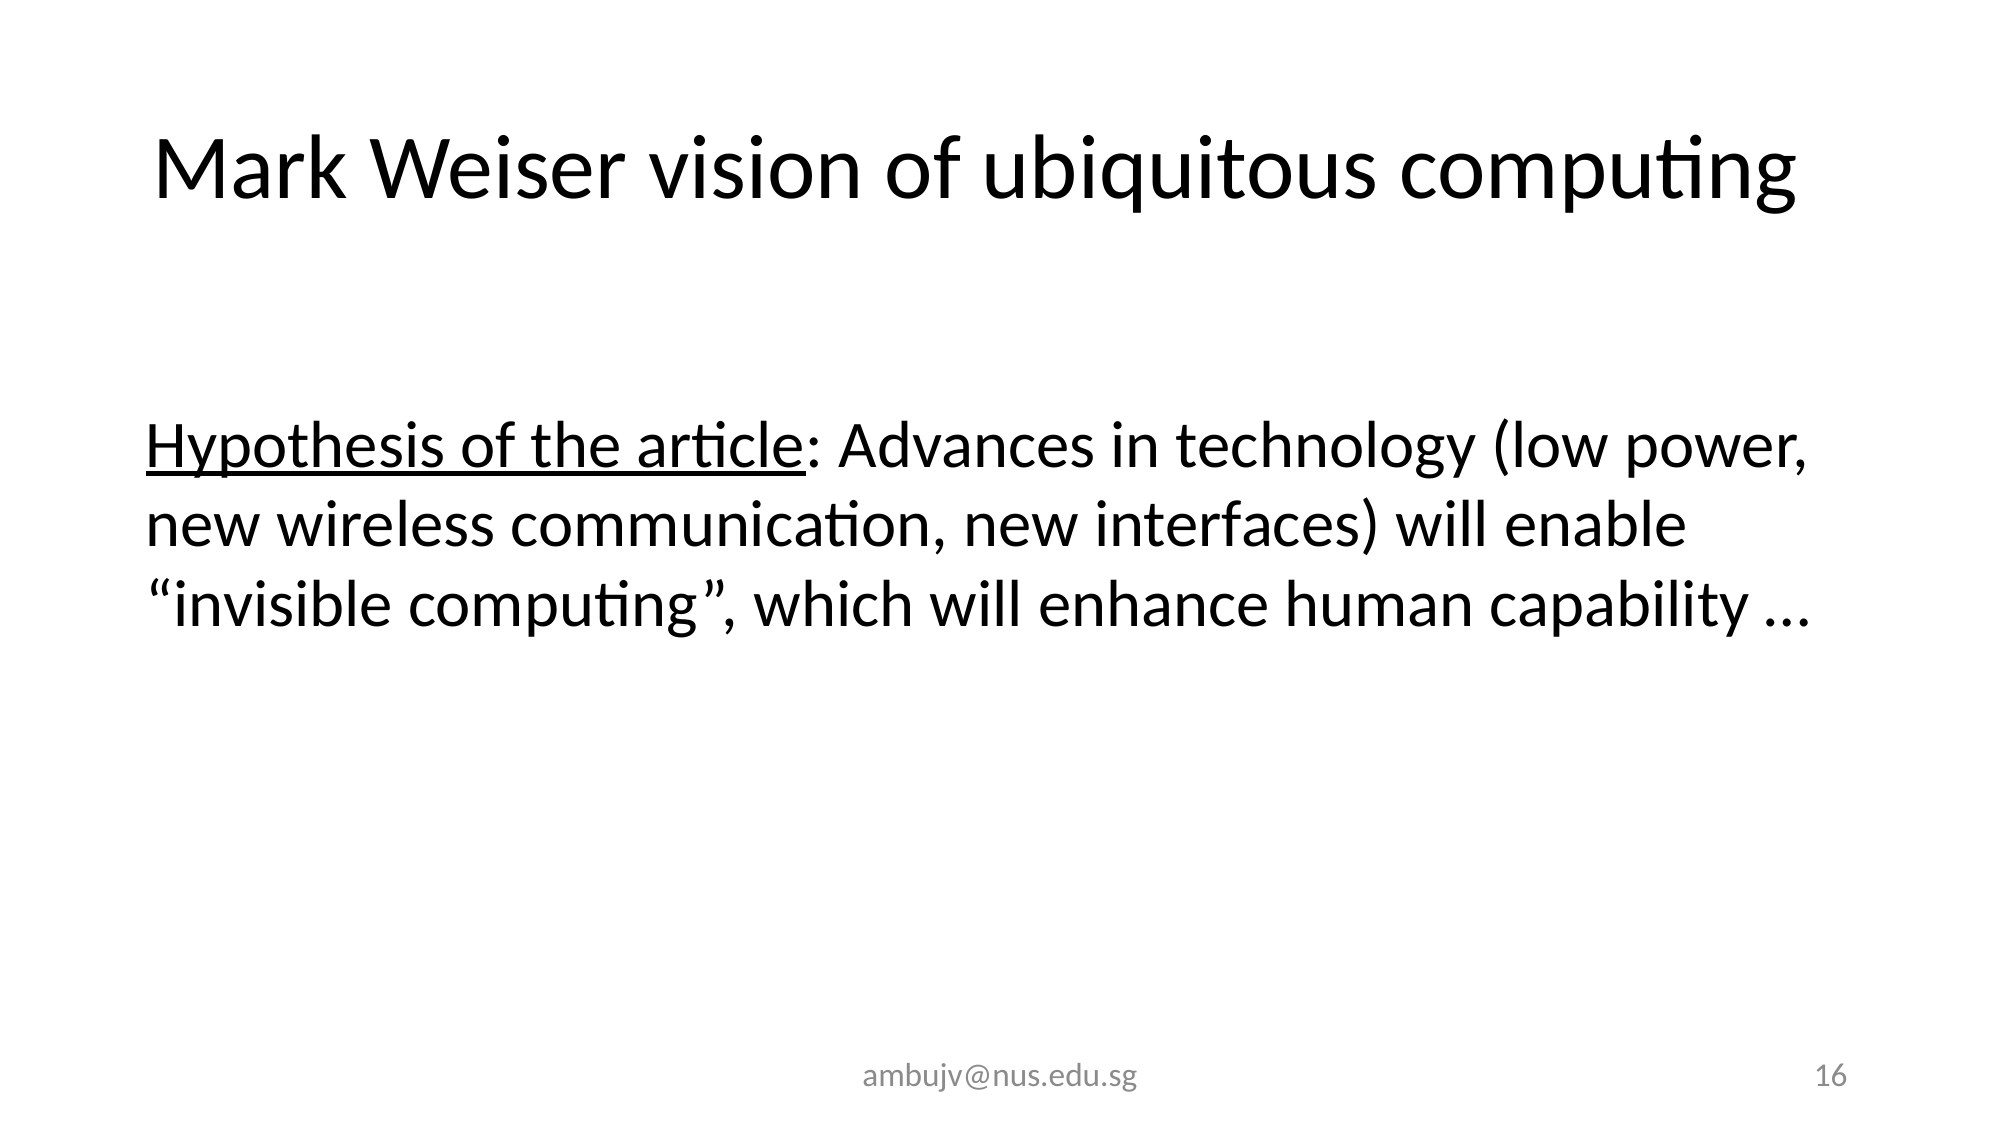

# Mark Weiser vision of ubiquitous computing
Hypothesis of the article: Advances in technology (low power, new wireless communication, new interfaces) will enable “invisible computing”, which will enhance human capability …
ambujv@nus.edu.sg
16